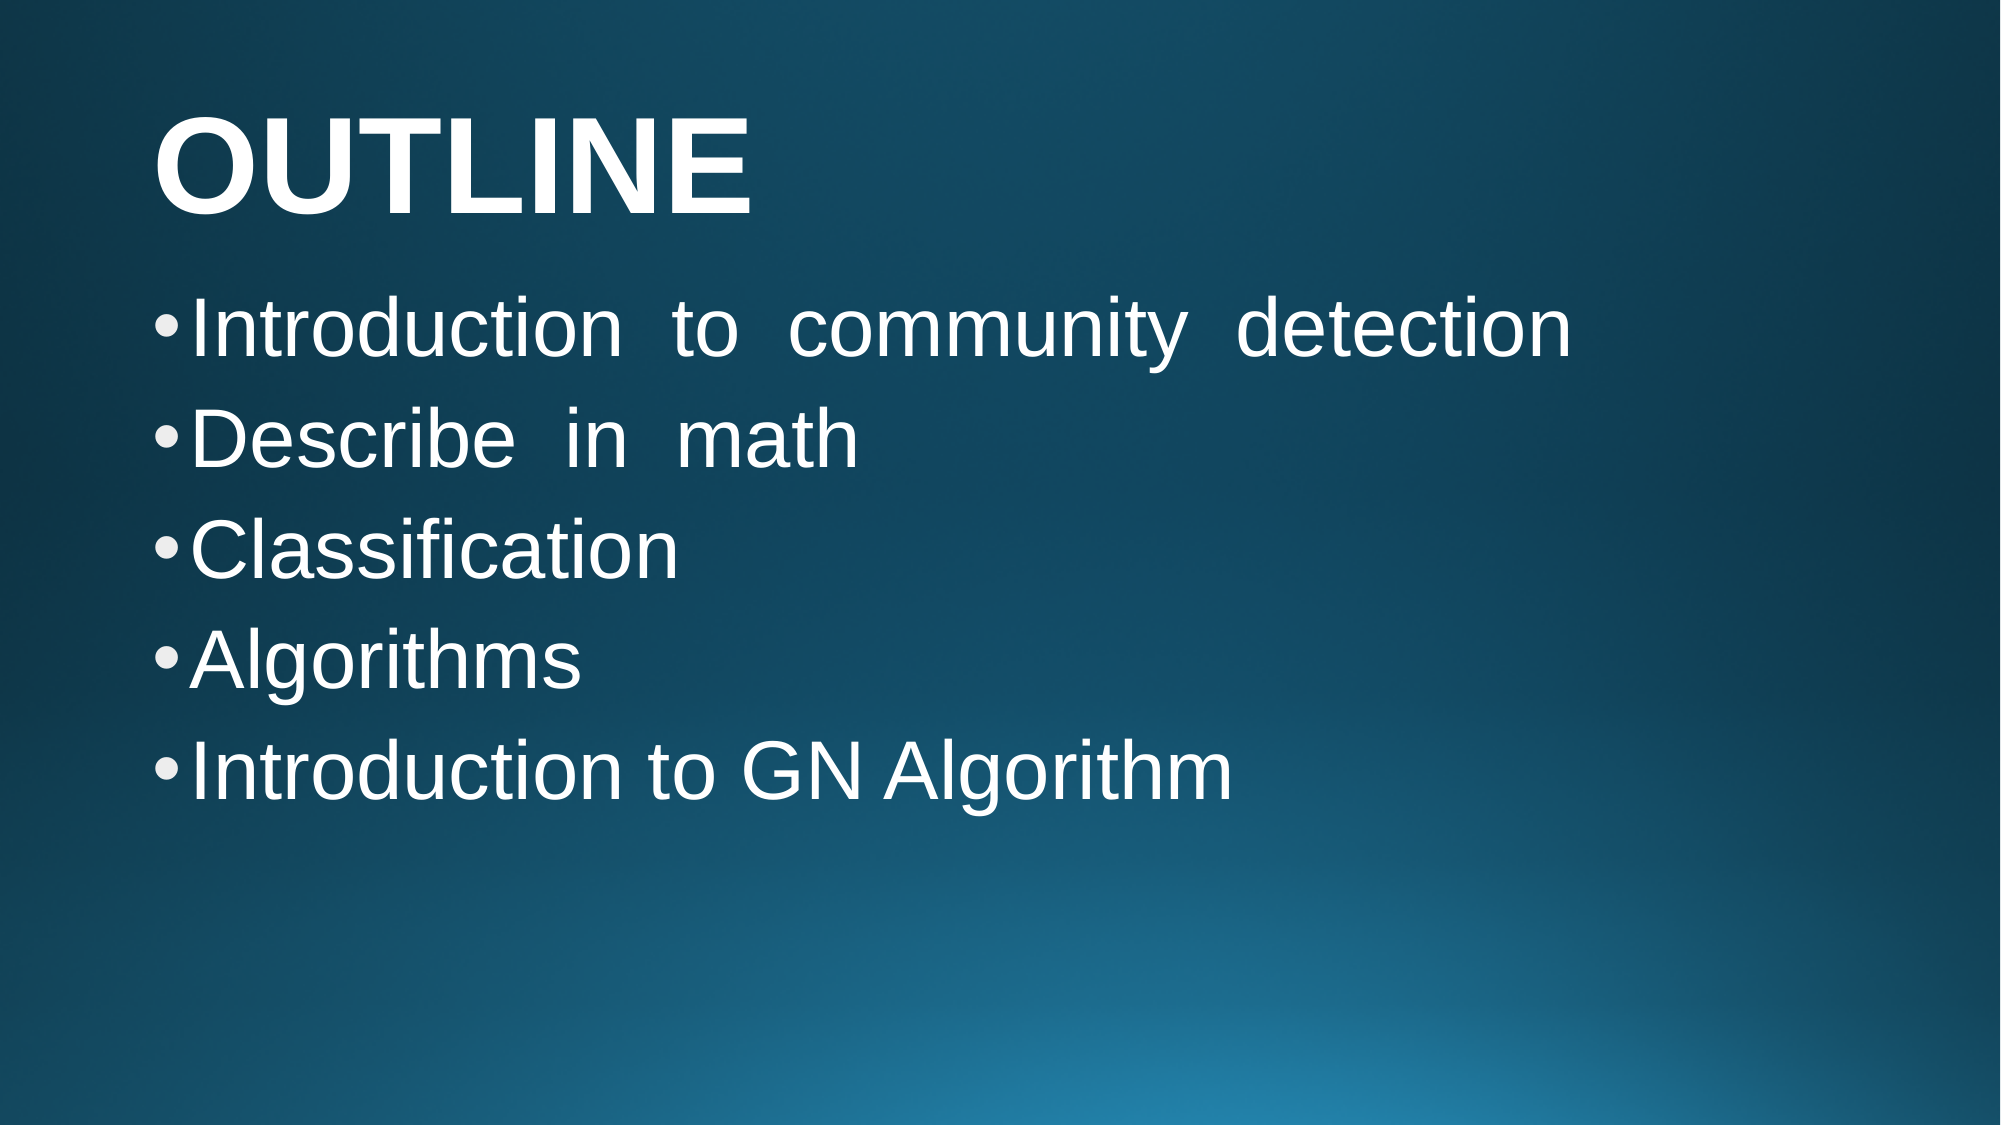

# OUTLINE
Introduction  to  community  detection
Describe  in  math
Classification
Algorithms
Introduction to GN Algorithm